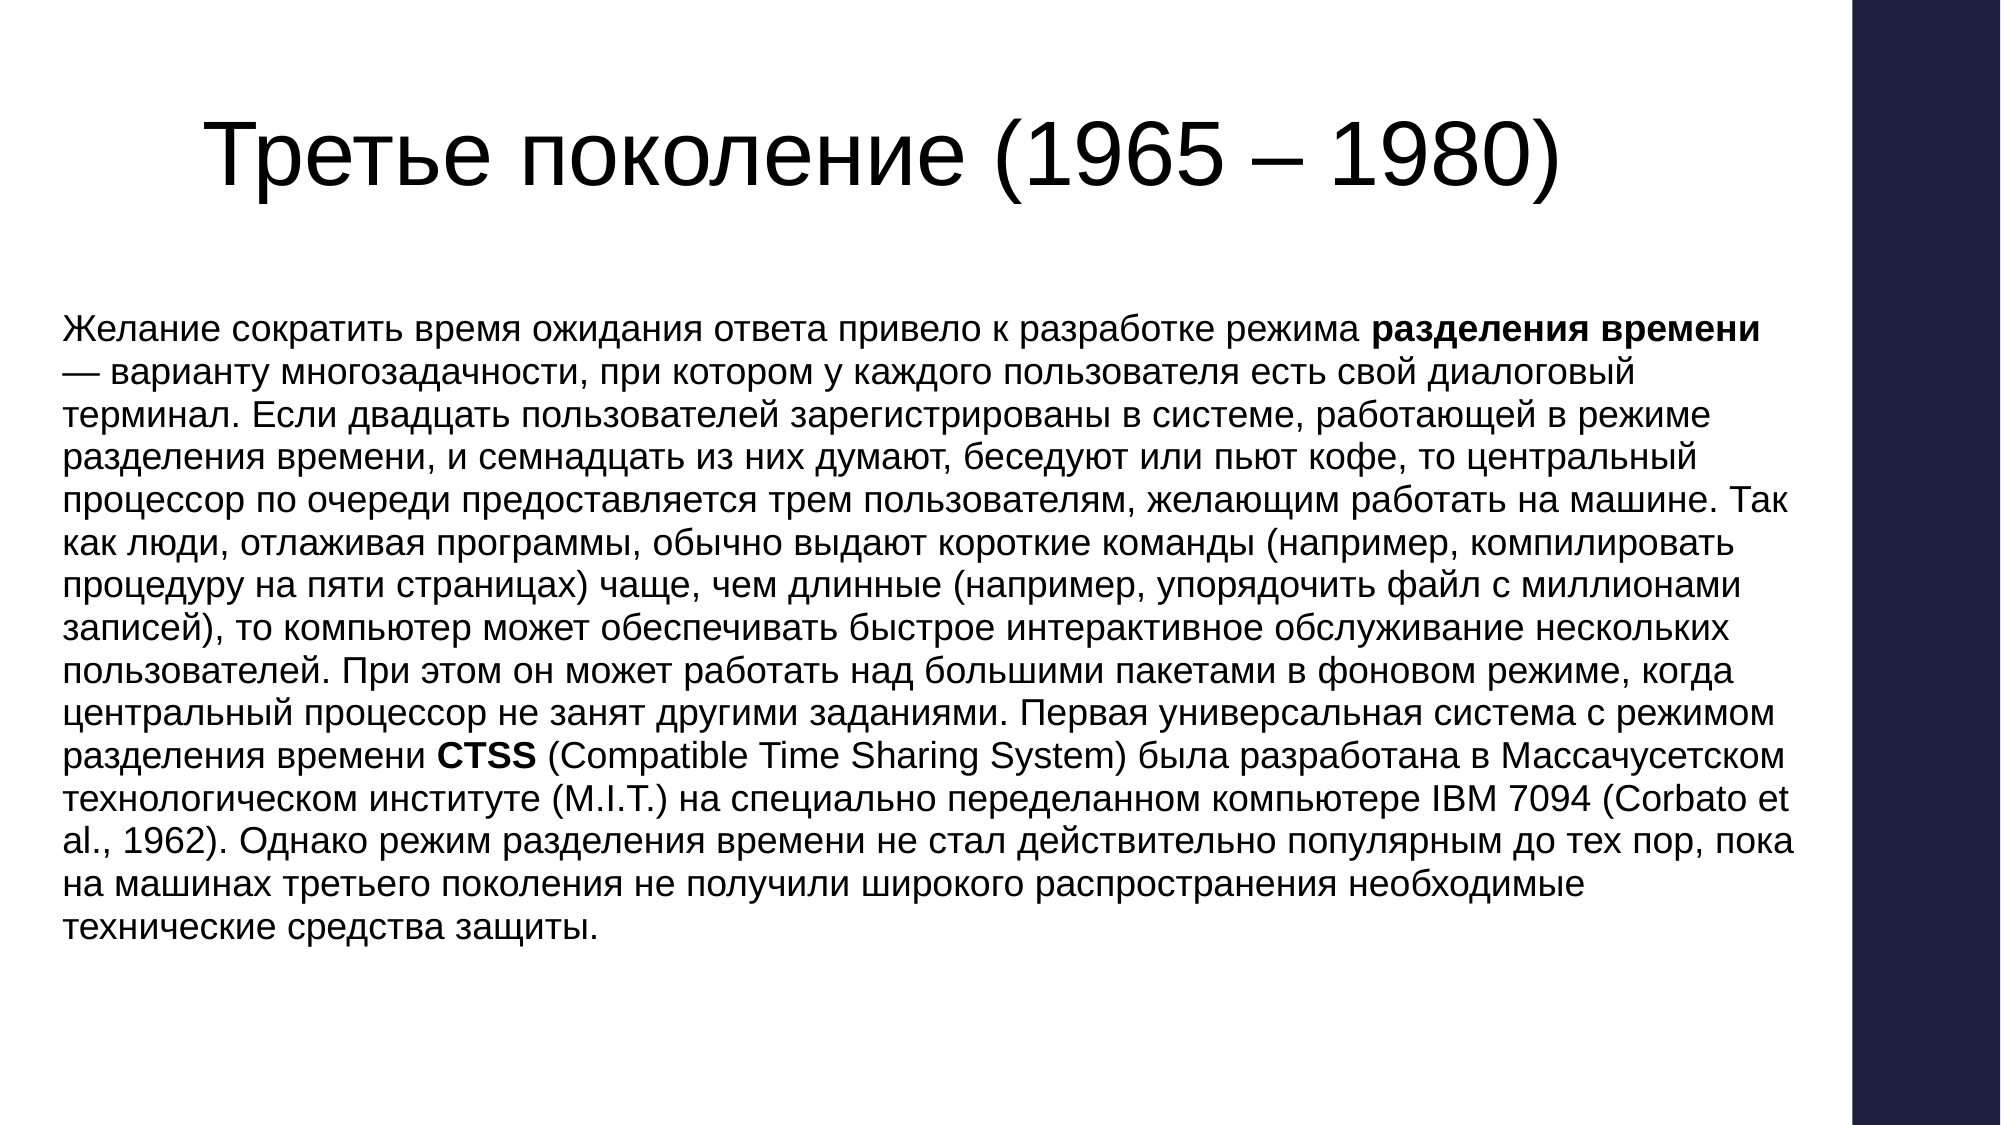

Третье поколение (1965 – 1980)
Желание сократить время ожидания ответа привело к разработке режима разделения времени — варианту многозадачности, при котором у каждого пользователя есть свой диалоговый терминал. Если двадцать пользователей зарегистрированы в системе, работающей в режиме разделения времени, и семнадцать из них думают, беседуют или пьют кофе, то центральный процессор по очереди предоставляется трем пользователям, желающим работать на машине. Так как люди, отлаживая программы, обычно выдают короткие команды (например, компилировать процедуру на пяти страницах) чаще, чем длинные (например, упорядочить файл с миллионами записей), то компьютер может обеспечивать быстрое интерактивное обслуживание нескольких пользователей. При этом он может работать над большими пакетами в фоновом режиме, когда центральный процессор не занят другими заданиями. Первая универсальная система с режимом разделения времени CTSS (Compatible Time Sharing System) была разработана в Массачусетском технологическом институте (M.I.T.) на специально переделанном компьютере IBM 7094 (Corbato et al., 1962). Однако режим разделения времени не стал действительно популярным до тех пор, пока на машинах третьего поколения не получили широкого распространения необходимые технические средства защиты.